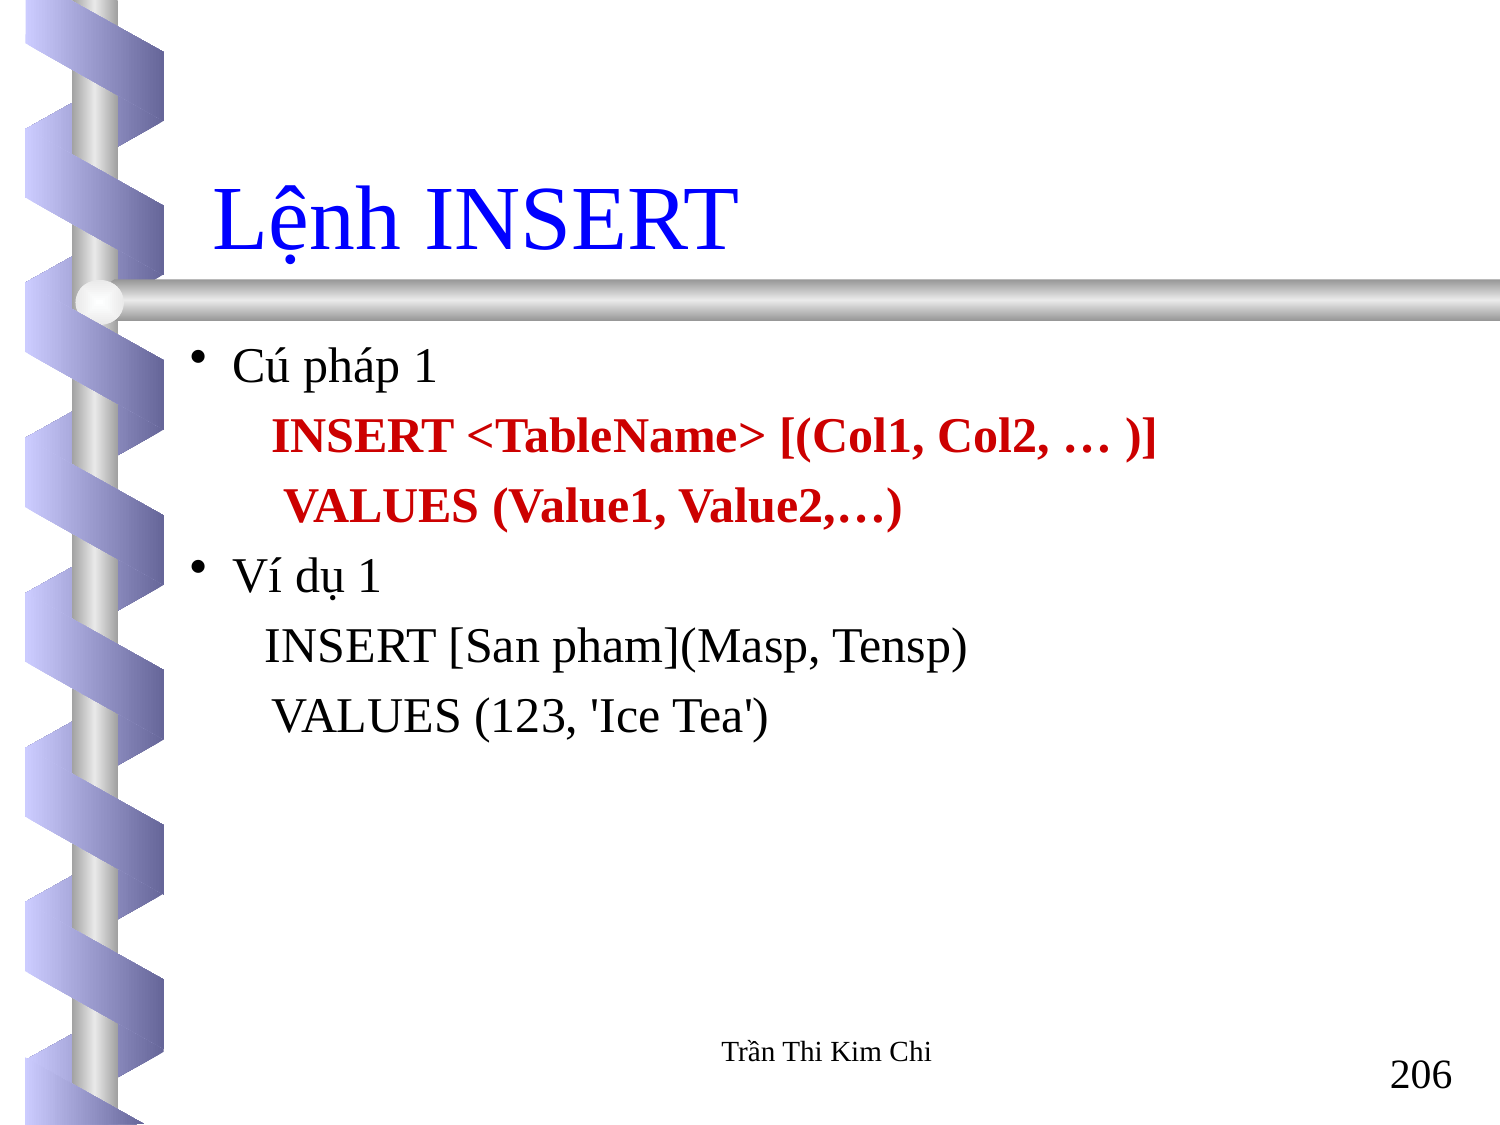

# Lệnh INSERT
  Cú pháp 1
INSERT <TableName> [(Col1, Col2, … )]
 VALUES (Value1, Value2,…)
  Ví dụ 1
      INSERT [San pham](Masp, Tensp)
VALUES (123, 'Ice Tea')

Trần Thi Kim Chi